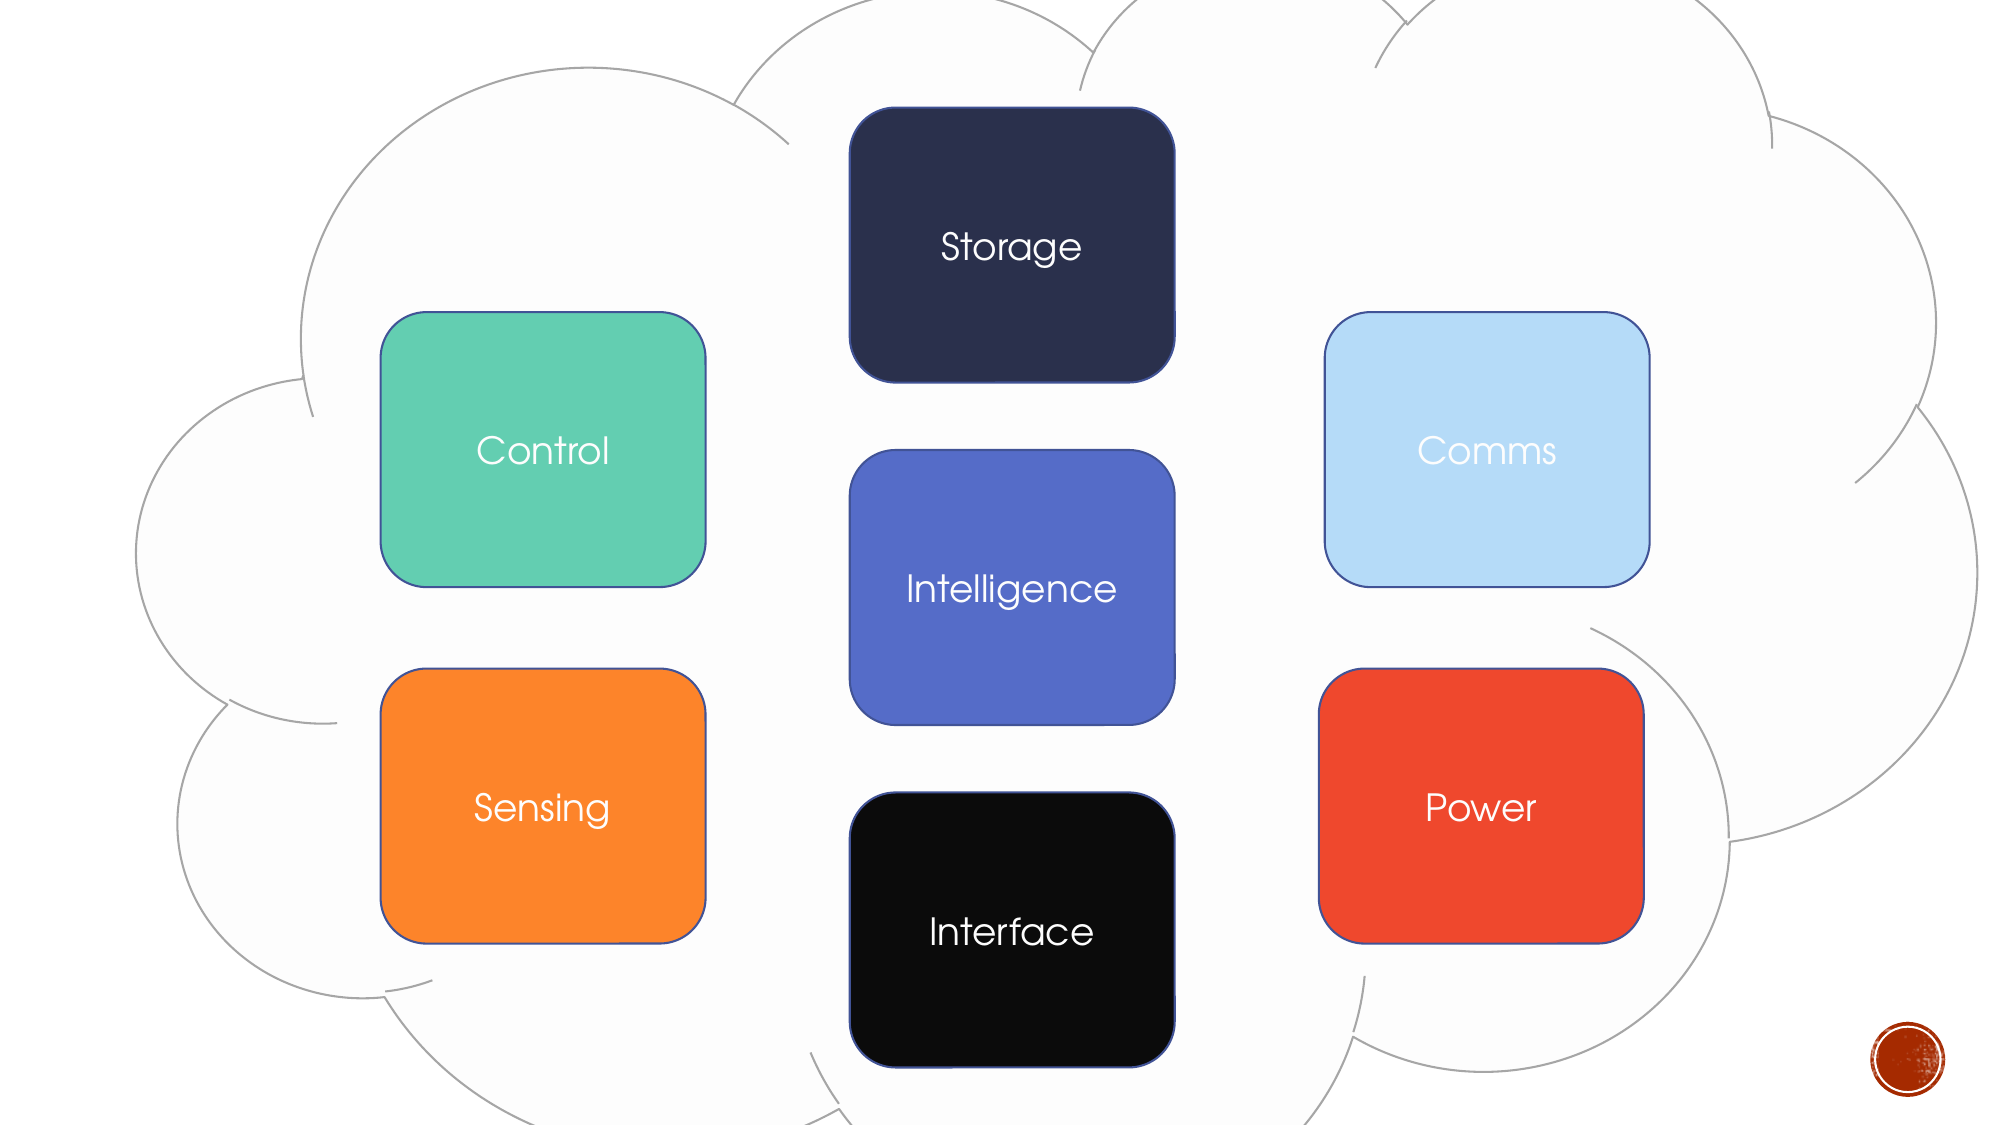

Storage
Control
Comms
Intelligence
Sensing
Power
Interface